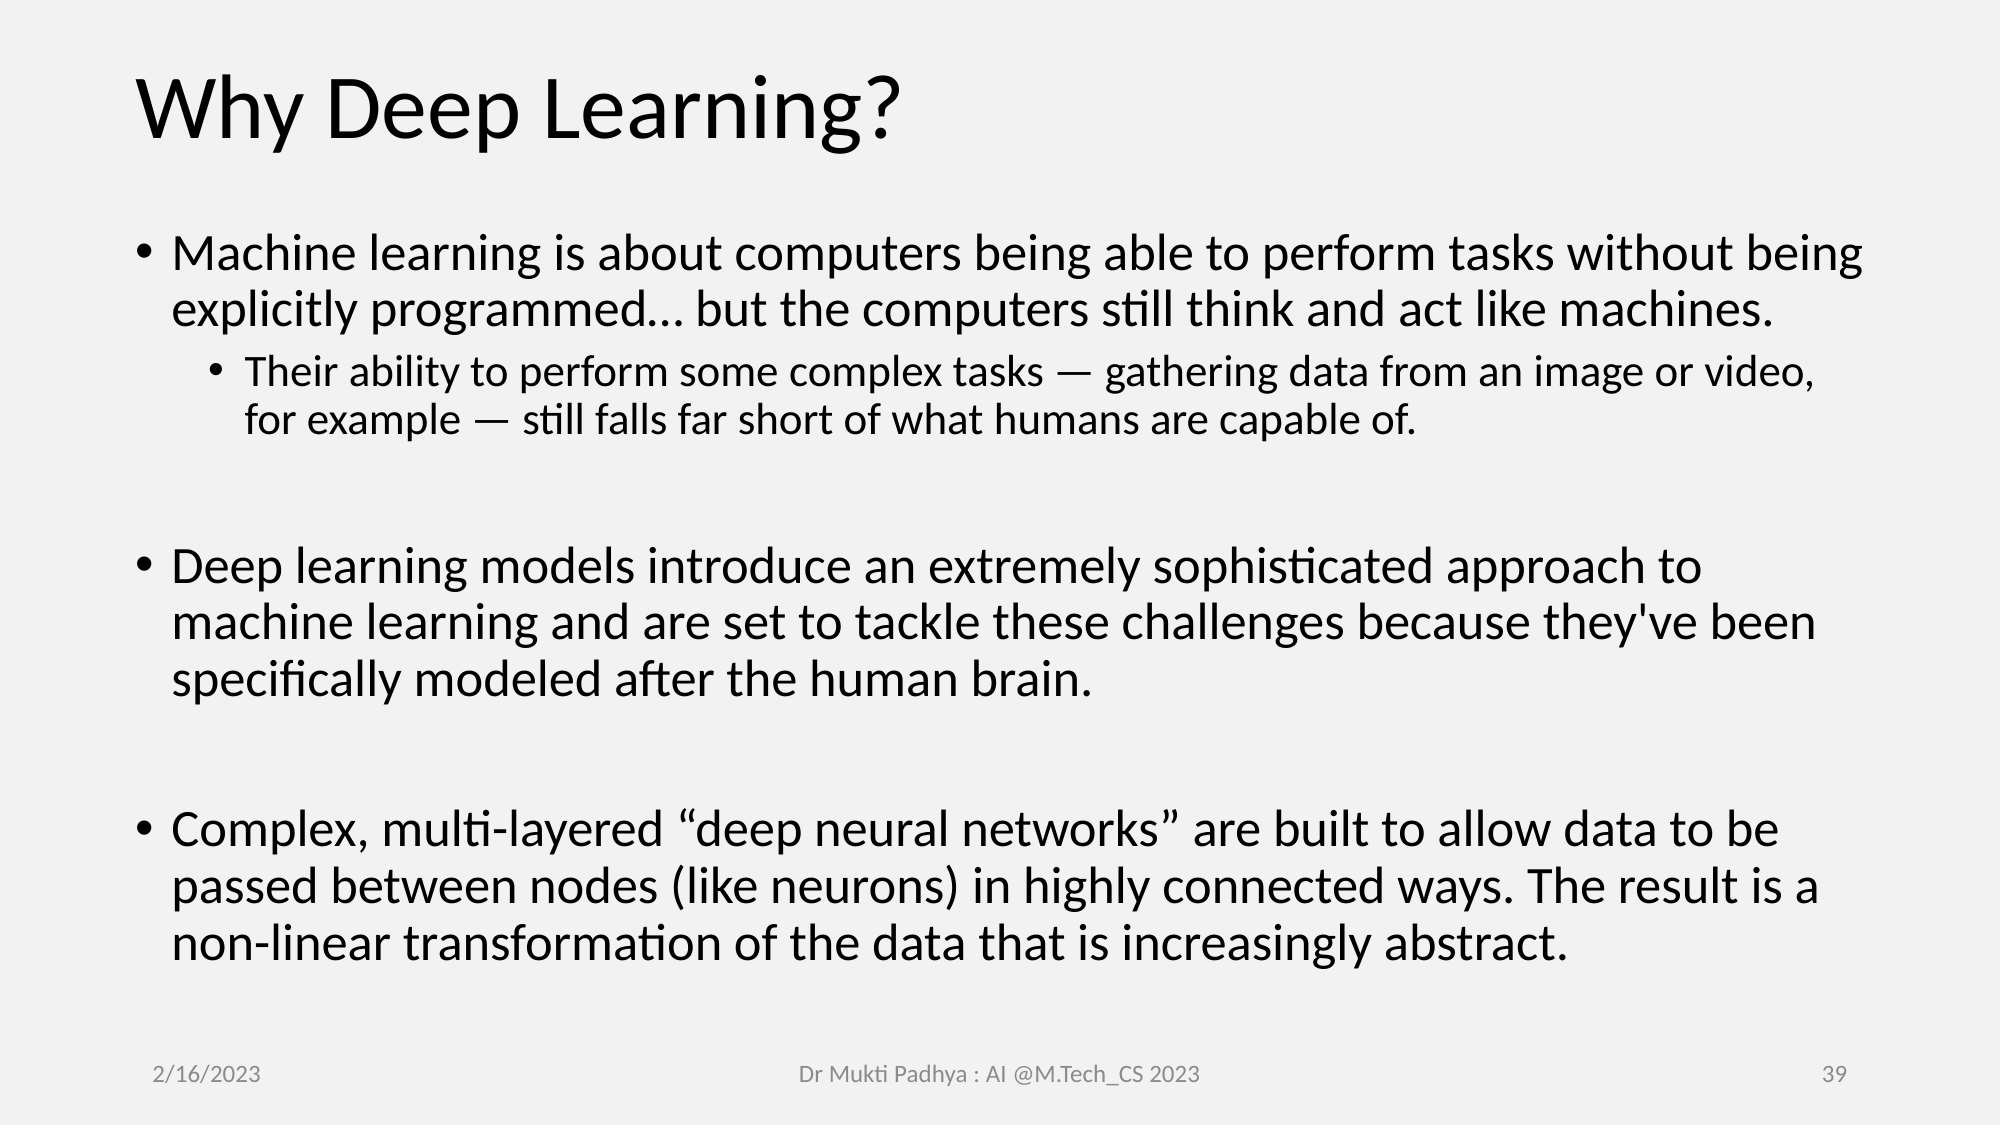

# Why Deep Learning?
Machine learning is about computers being able to perform tasks without being explicitly programmed… but the computers still think and act like machines.
Their ability to perform some complex tasks — gathering data from an image or video, for example — still falls far short of what humans are capable of.

Deep learning models introduce an extremely sophisticated approach to machine learning and are set to tackle these challenges because they've been specifically modeled after the human brain.

Complex, multi-layered “deep neural networks” are built to allow data to be passed between nodes (like neurons) in highly connected ways. The result is a non-linear transformation of the data that is increasingly abstract.
2/16/2023
Dr Mukti Padhya : AI @M.Tech_CS 2023
39